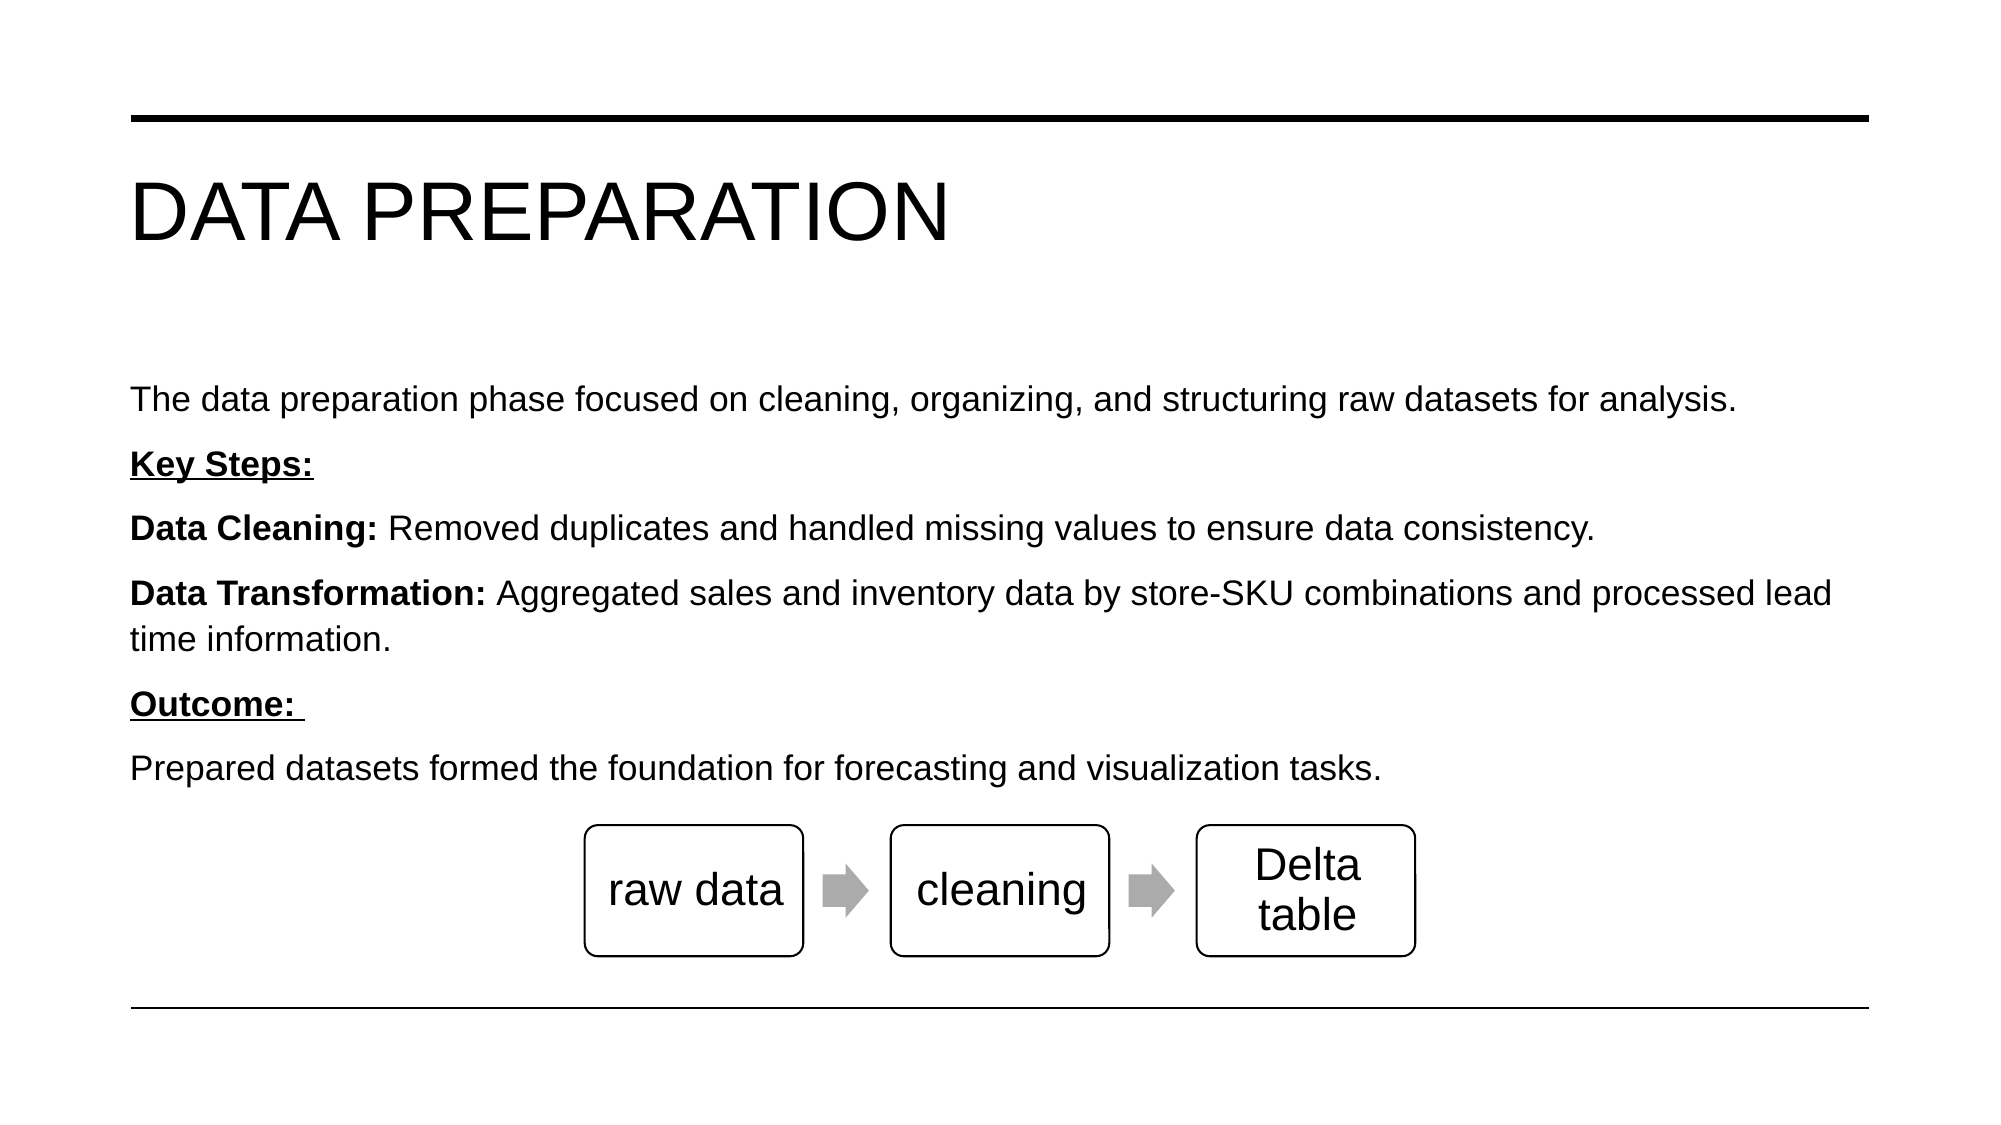

# Data preparation
The data preparation phase focused on cleaning, organizing, and structuring raw datasets for analysis.
Key Steps:
Data Cleaning: Removed duplicates and handled missing values to ensure data consistency.
Data Transformation: Aggregated sales and inventory data by store-SKU combinations and processed lead time information.
Outcome:
Prepared datasets formed the foundation for forecasting and visualization tasks.
raw data

cleaning

Delta table